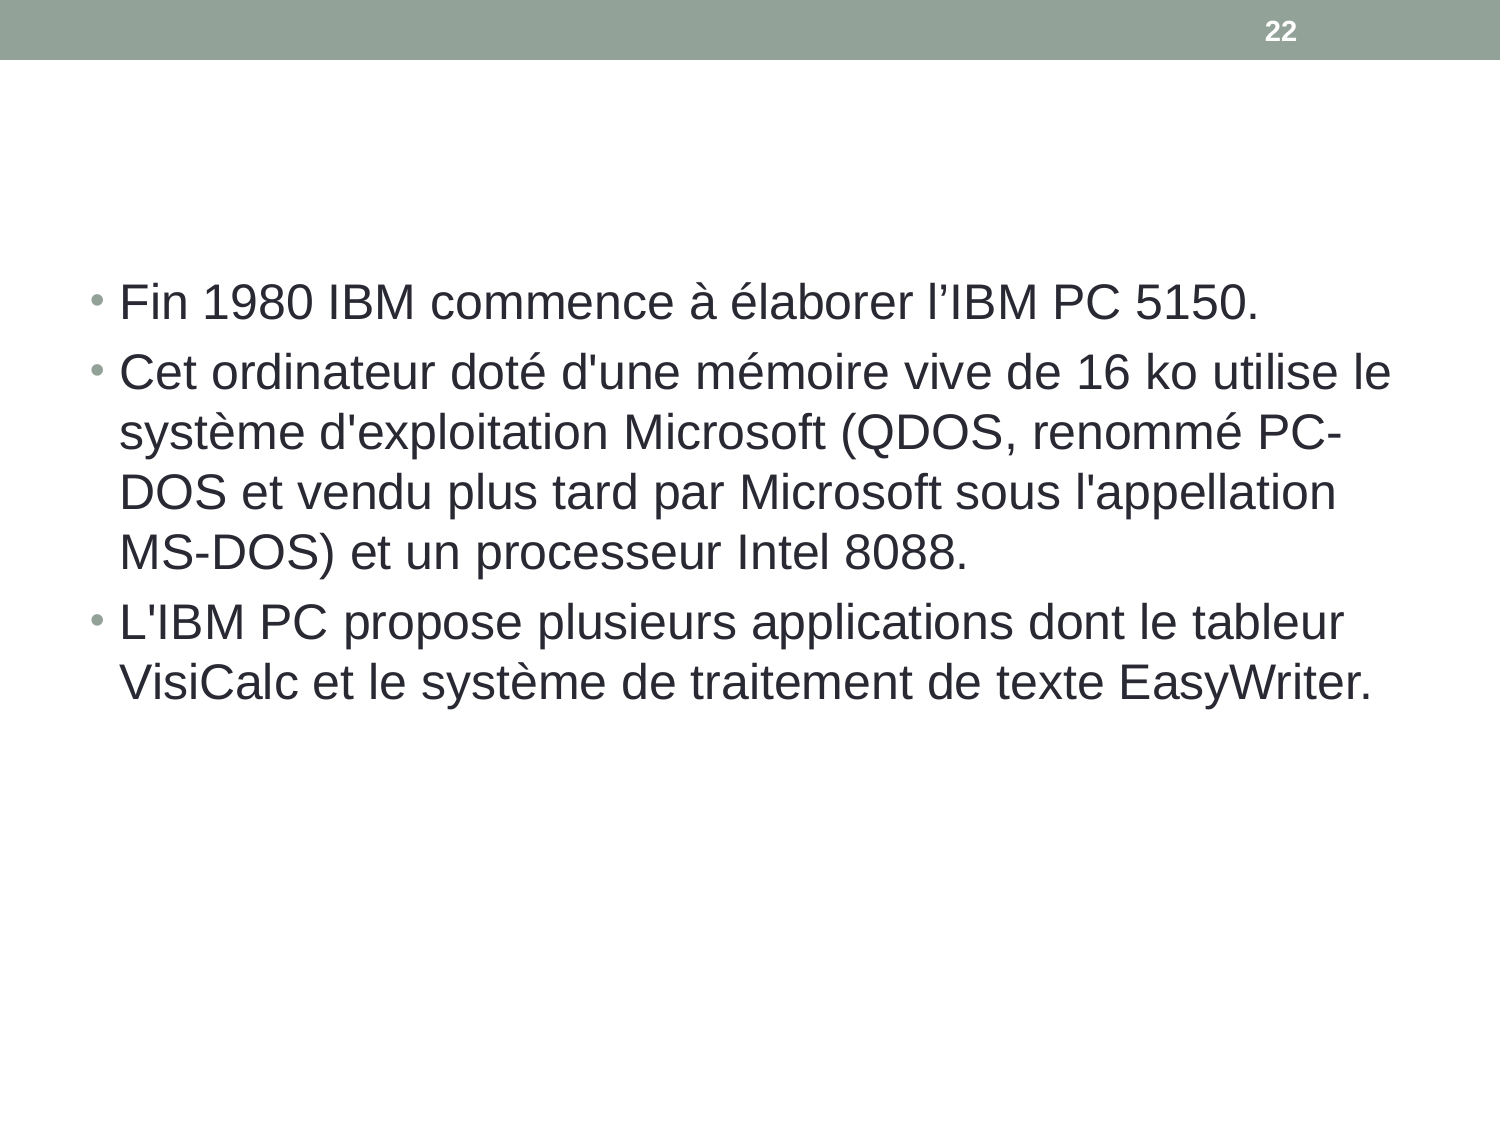

22

Fin 1980 IBM commence à élaborer l’IBM PC 5150.
Cet ordinateur doté d'une mémoire vive de 16 ko utilise le système d'exploitation Microsoft (QDOS, renommé PC-DOS et vendu plus tard par Microsoft sous l'appellation MS-DOS) et un processeur Intel 8088.
L'IBM PC propose plusieurs applications dont le tableur VisiCalc et le système de traitement de texte EasyWriter.